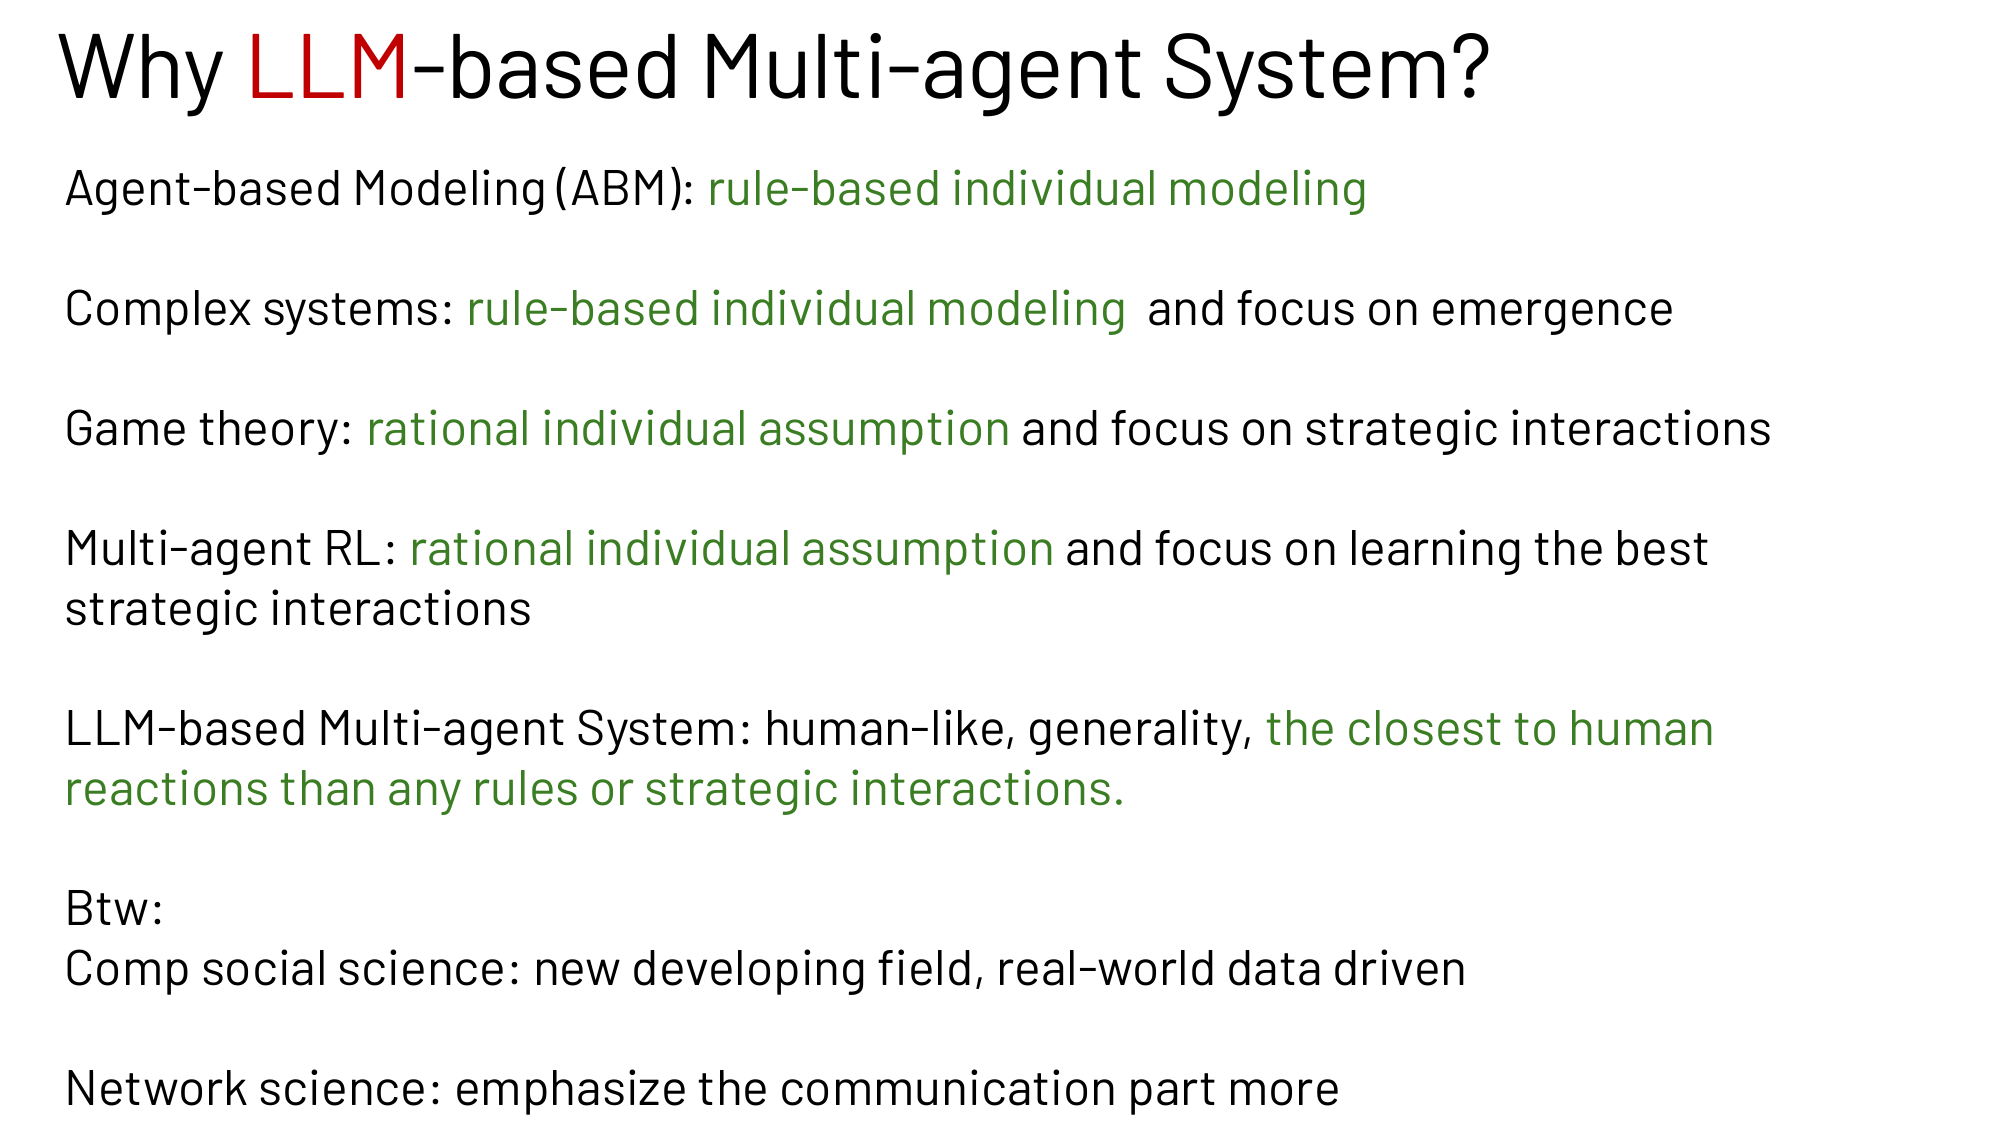

Why LLM-based Multi-agent System?
Agent-based Modeling (ABM): rule-based individual modeling

Complex systems: rule-based individual modeling  and focus on emergence

Game theory: rational individual assumption and focus on strategic interactions

Multi-agent RL: rational individual assumption and focus on learning the best strategic interactions

LLM-based Multi-agent System: human-like, generality, the closest to human reactions than any rules or strategic interactions.

Btw:
Comp social science: new developing field, real-world data driven

Network science: emphasize the communication part more